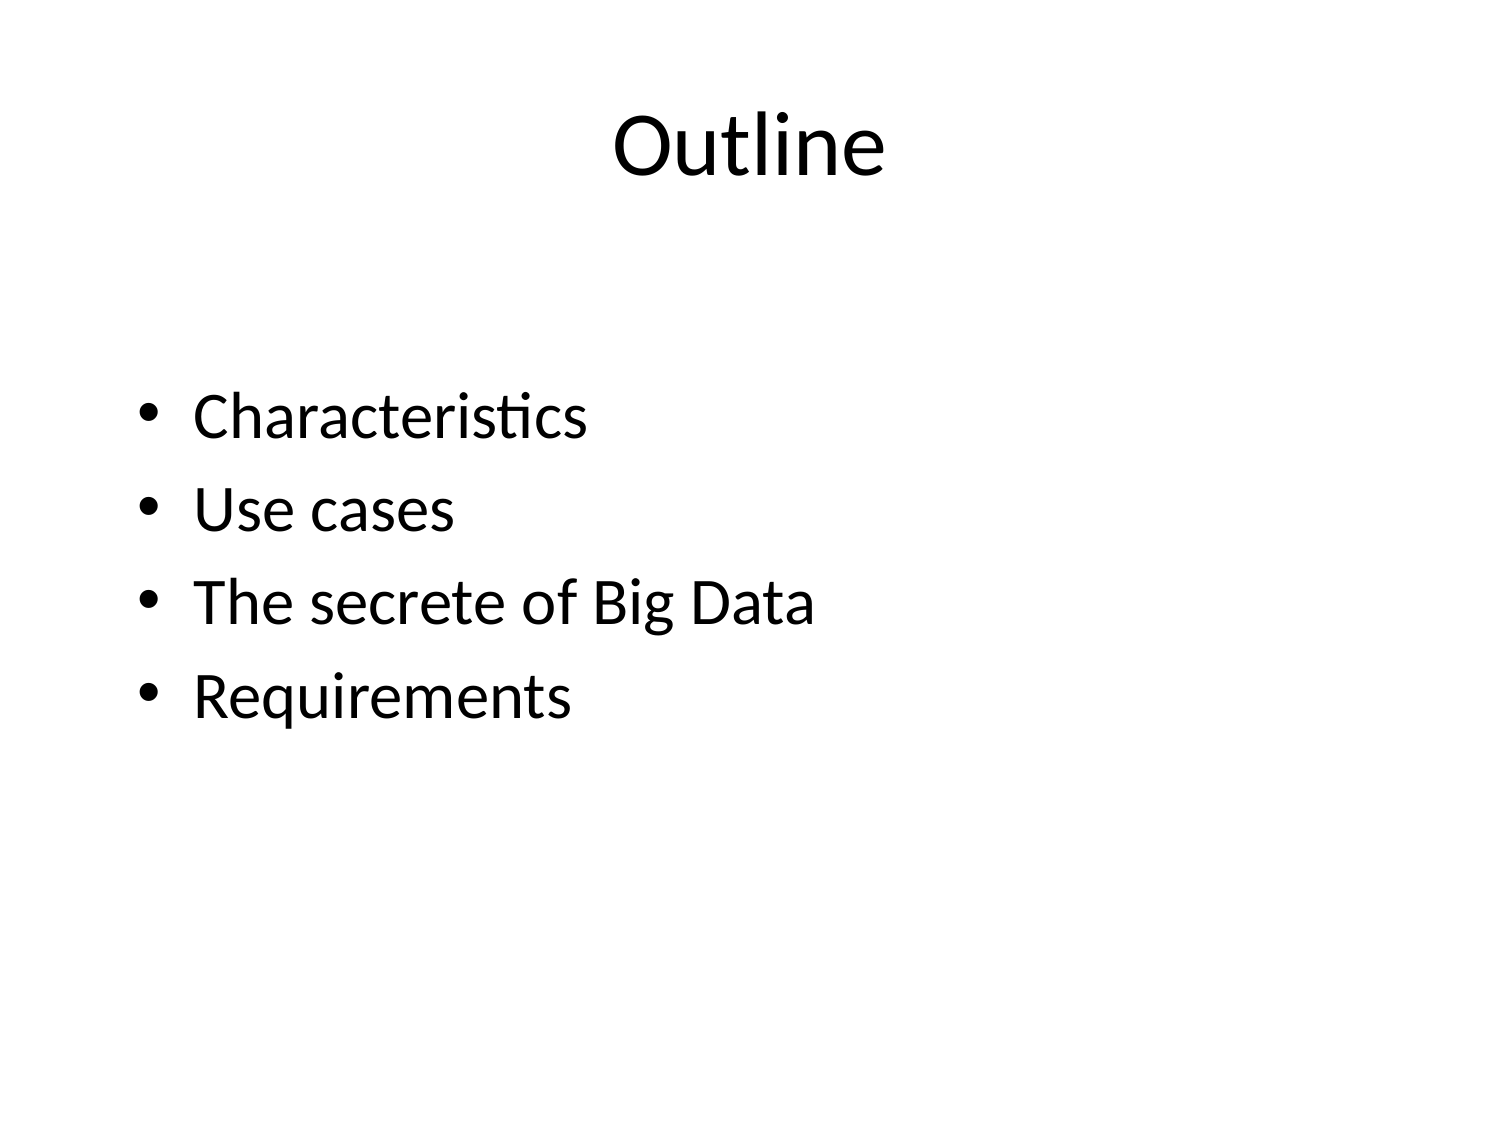

# Outline
Characteristics
Use cases
The secrete of Big Data
Requirements